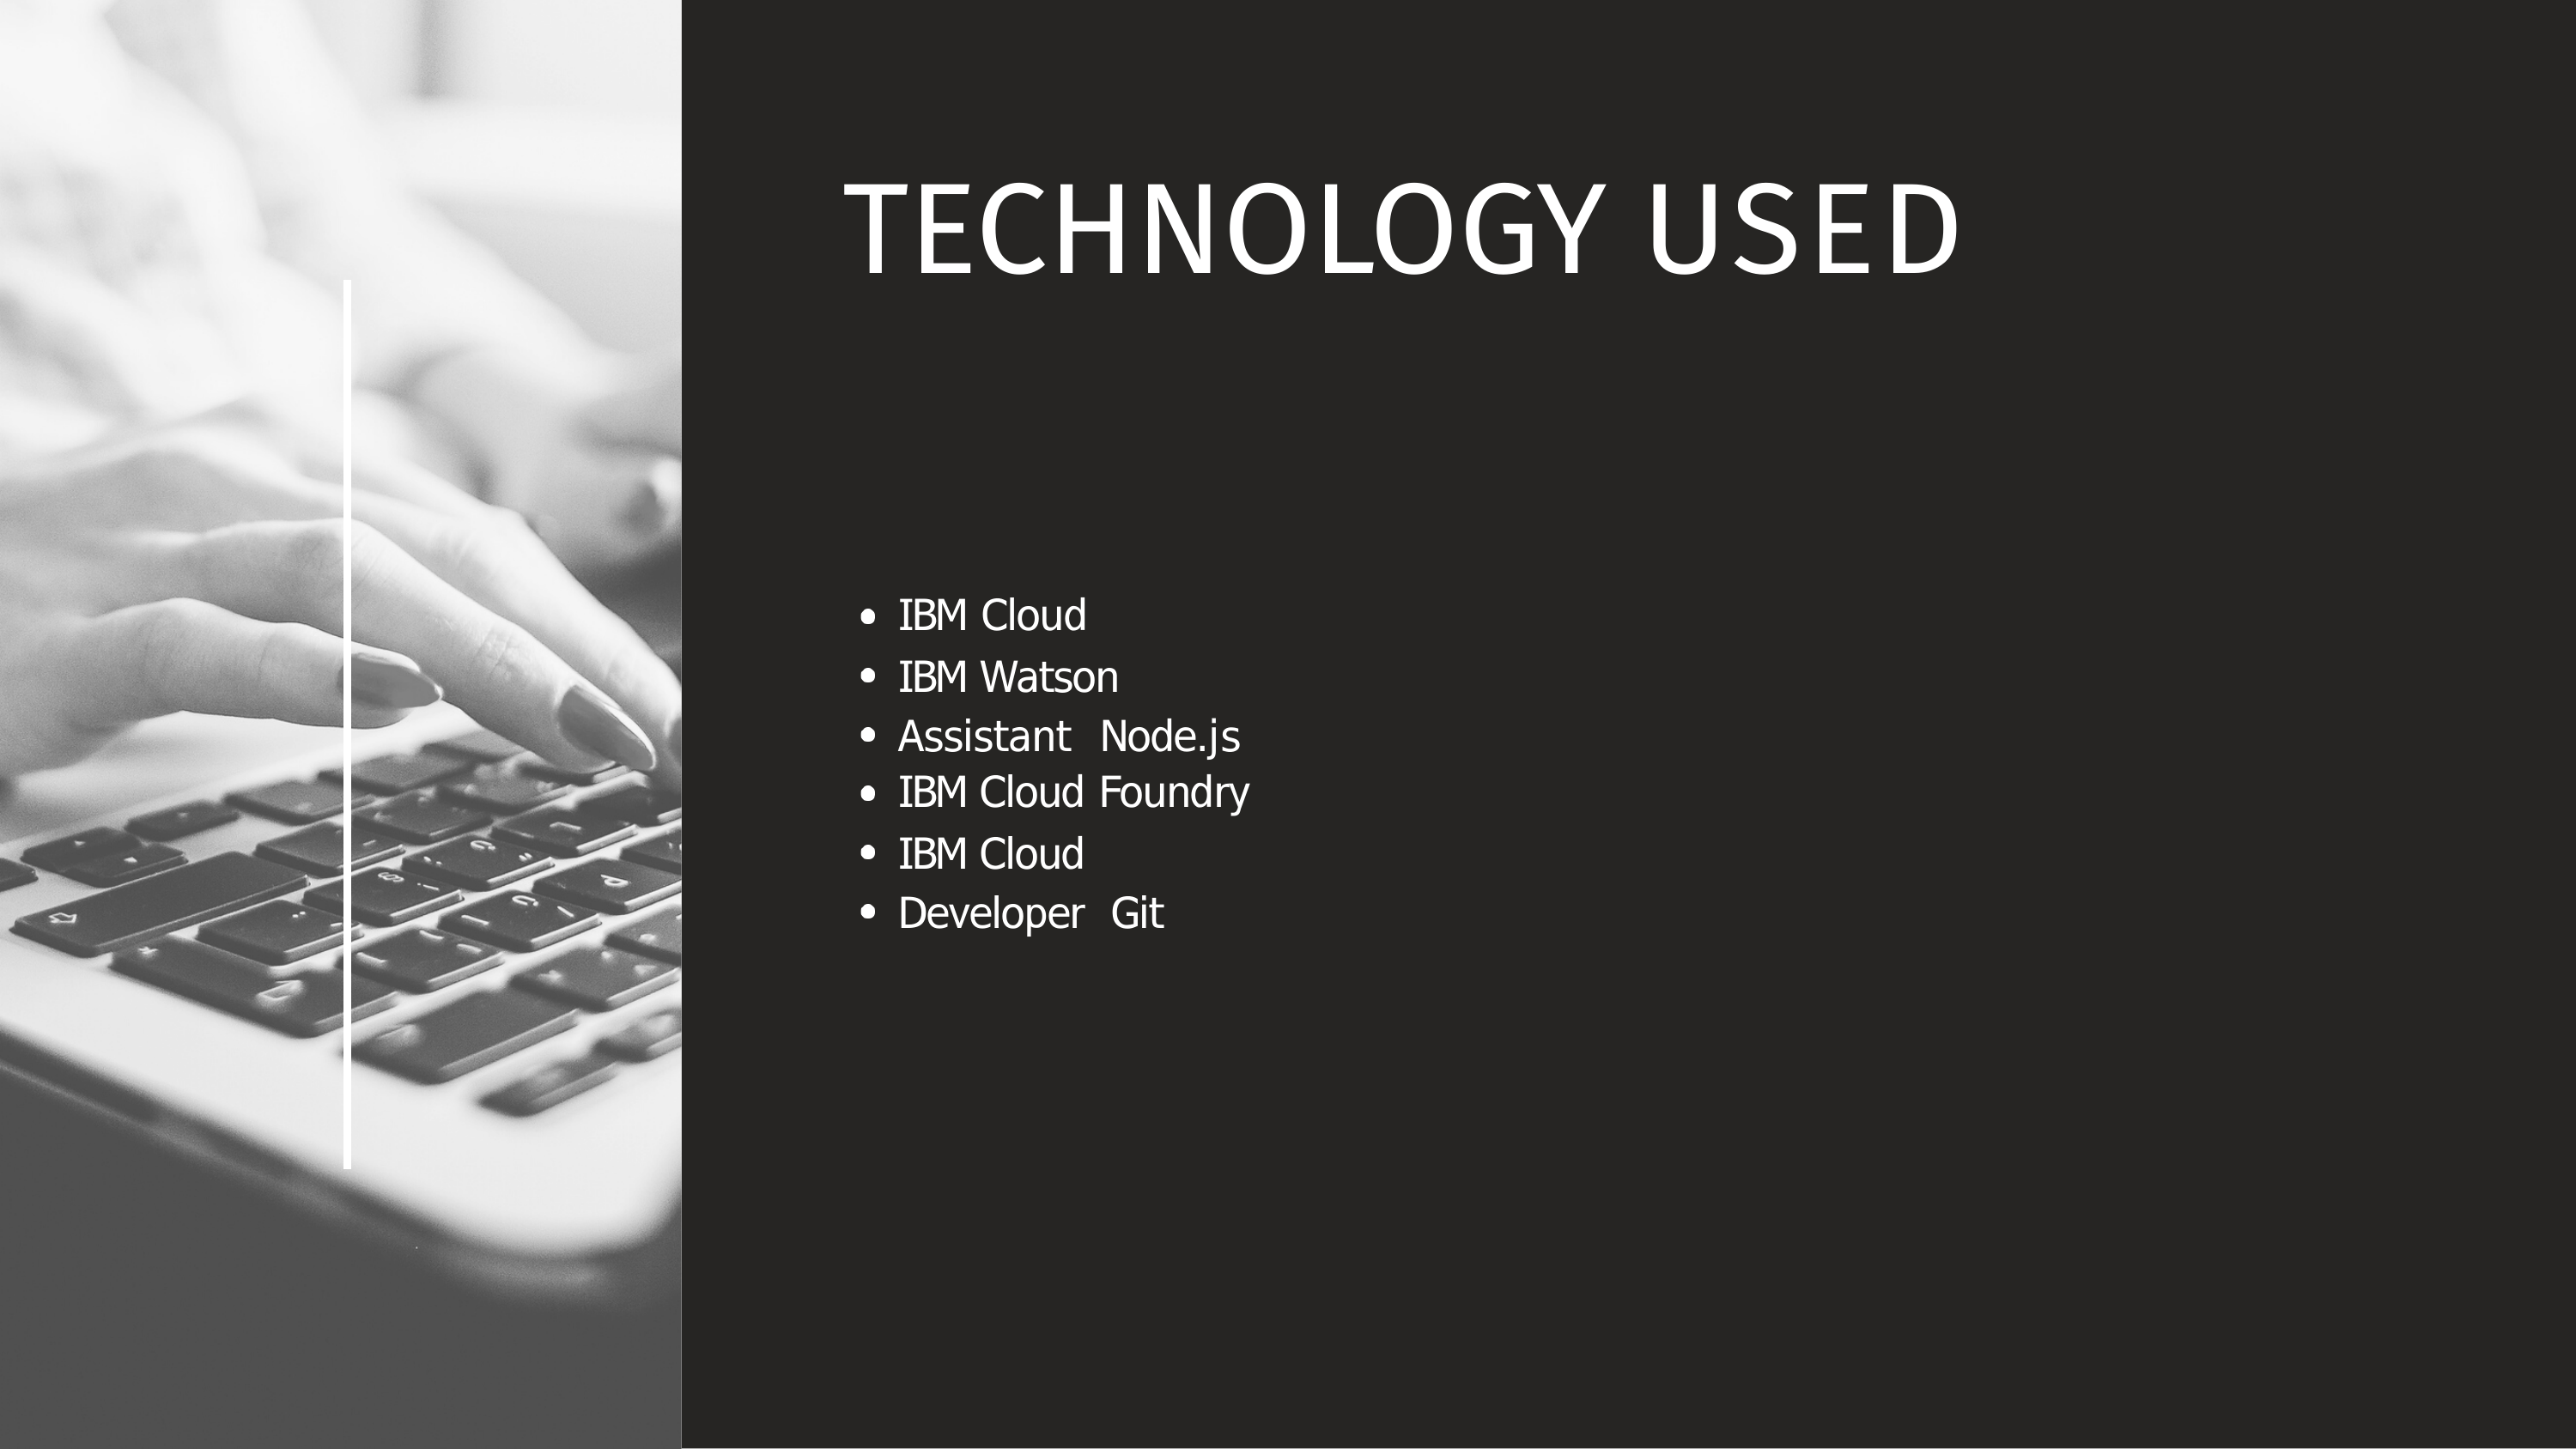

# TECHNOLOGY USED

IBM Cloud
IBM Watson Assistant  Node.js
IBM Cloud Foundry
IBM Cloud Developer  Git